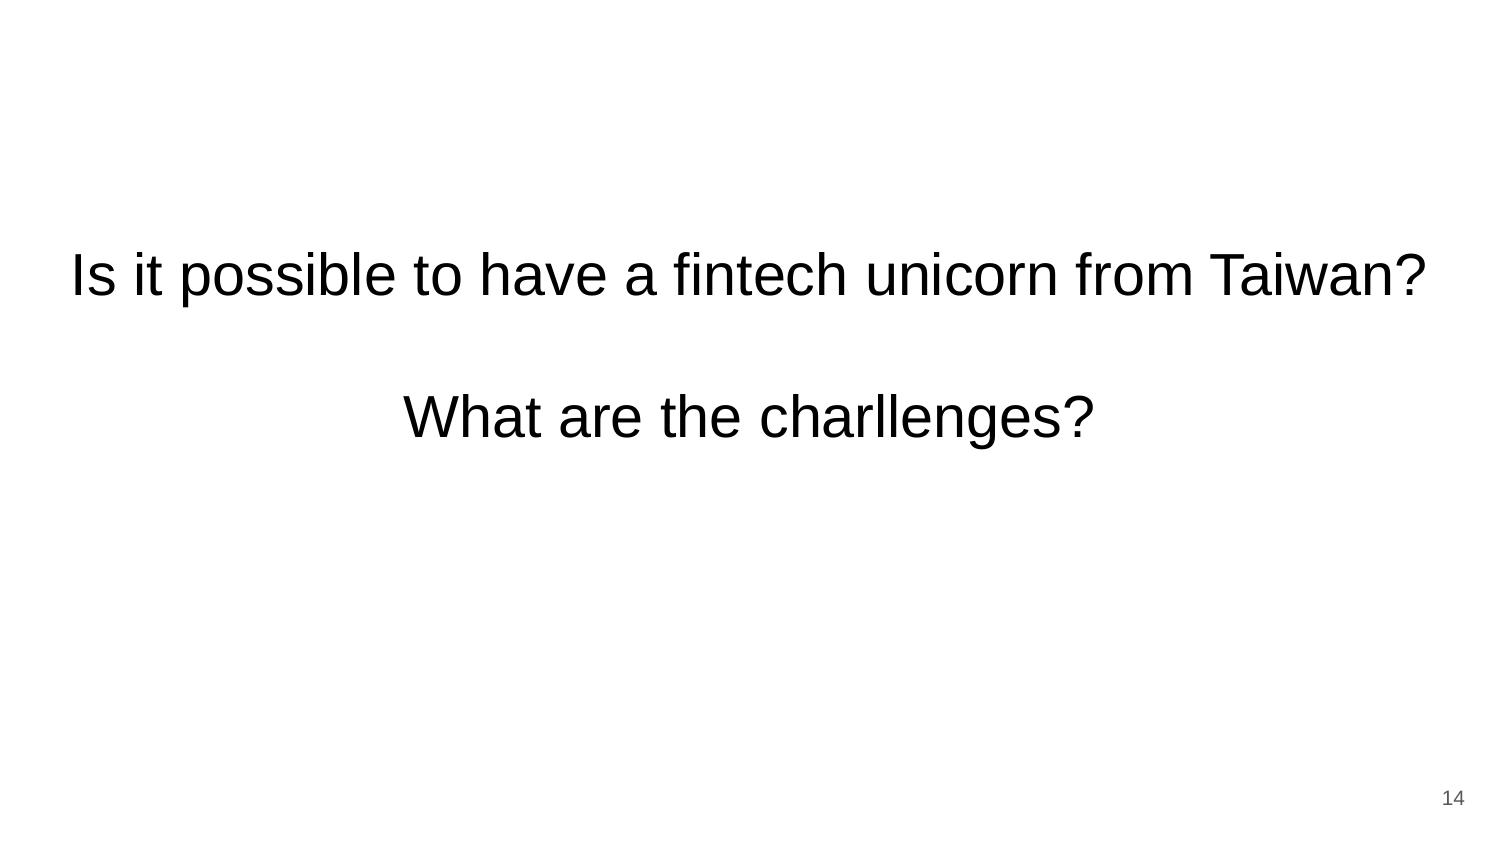

# Is it possible to have a fintech unicorn from Taiwan?

What are the charllenges?
14